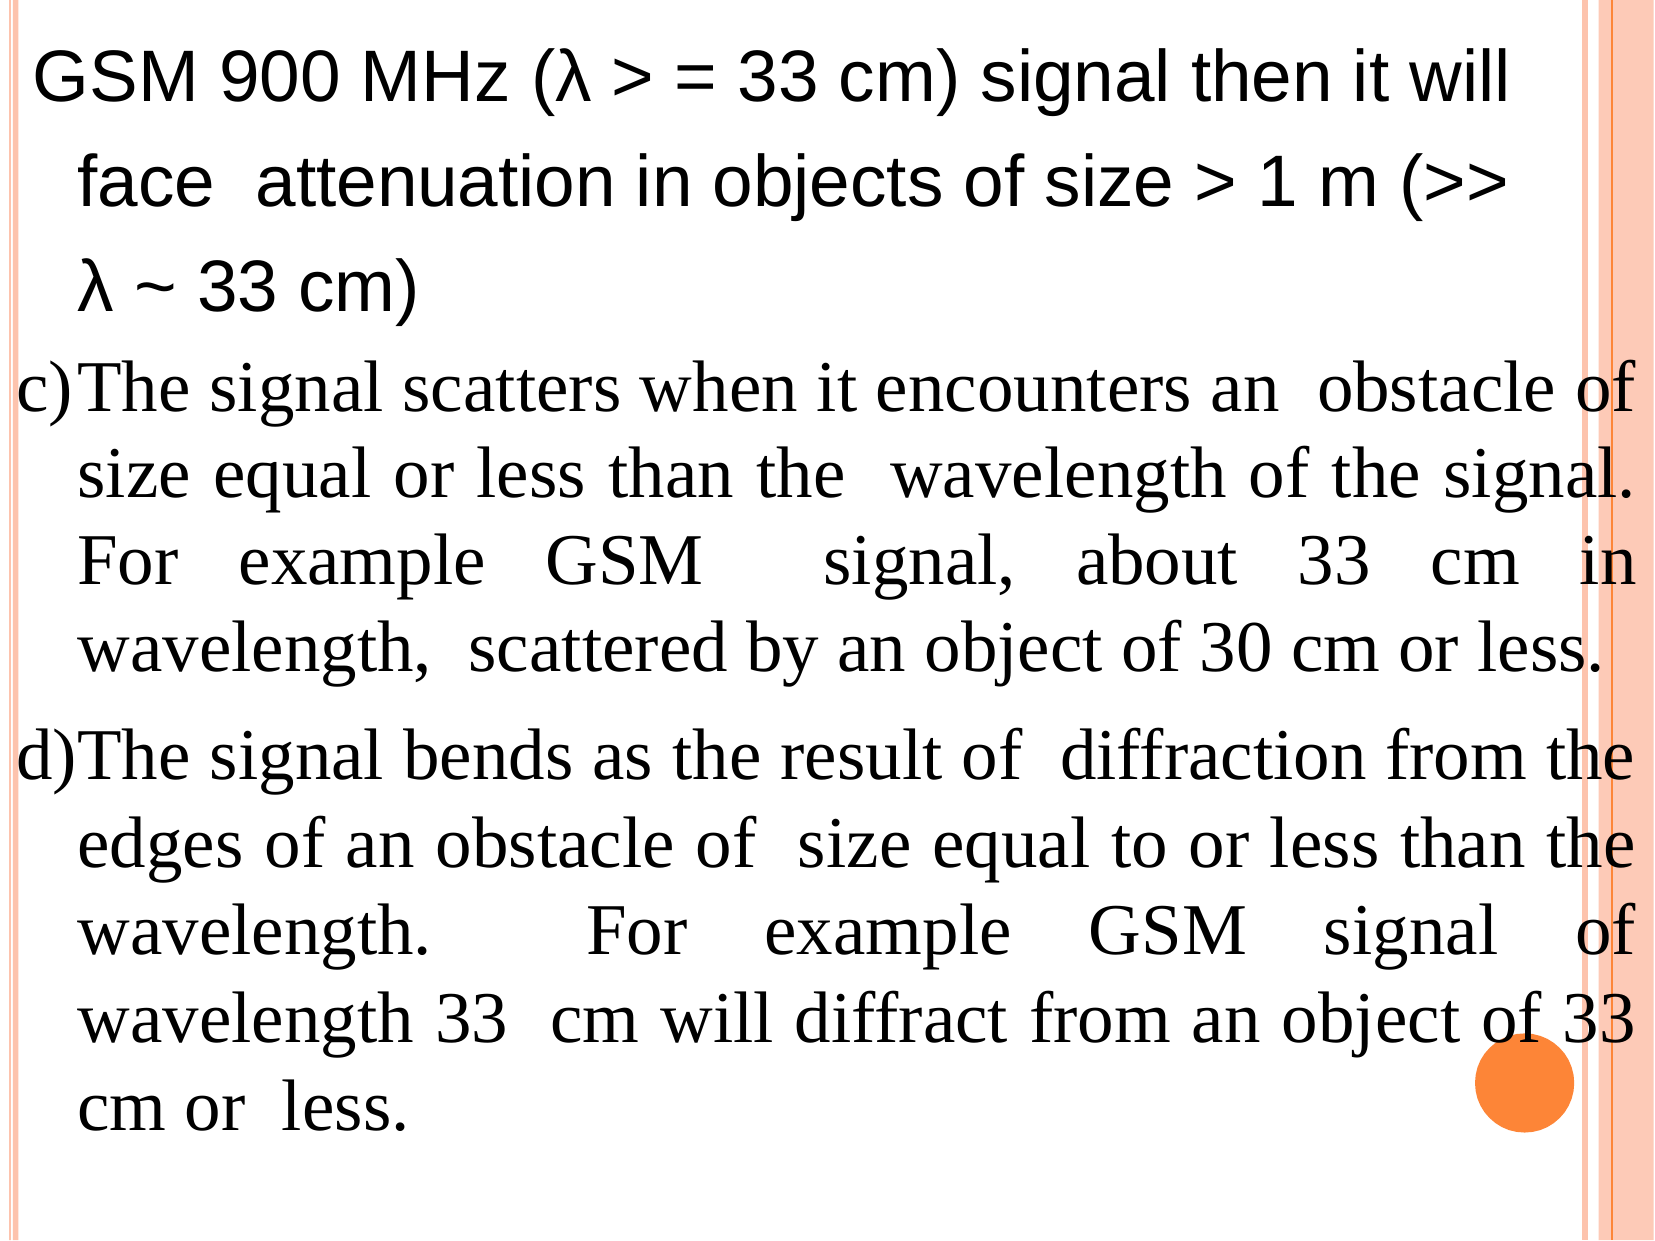

GSM 900 MHz (λ > = 33 cm) signal then it will face  attenuation in objects of size > 1 m (>> λ ~ 33 cm)
The signal scatters when it encounters an  obstacle of size equal or less than the  wavelength of the signal. For example GSM  signal, about 33 cm in wavelength,  scattered by an object of 30 cm or less.
The signal bends as the result of  diffraction from the edges of an obstacle of  size equal to or less than the wavelength.  For example GSM signal of wavelength 33  cm will diffract from an object of 33 cm or  less.